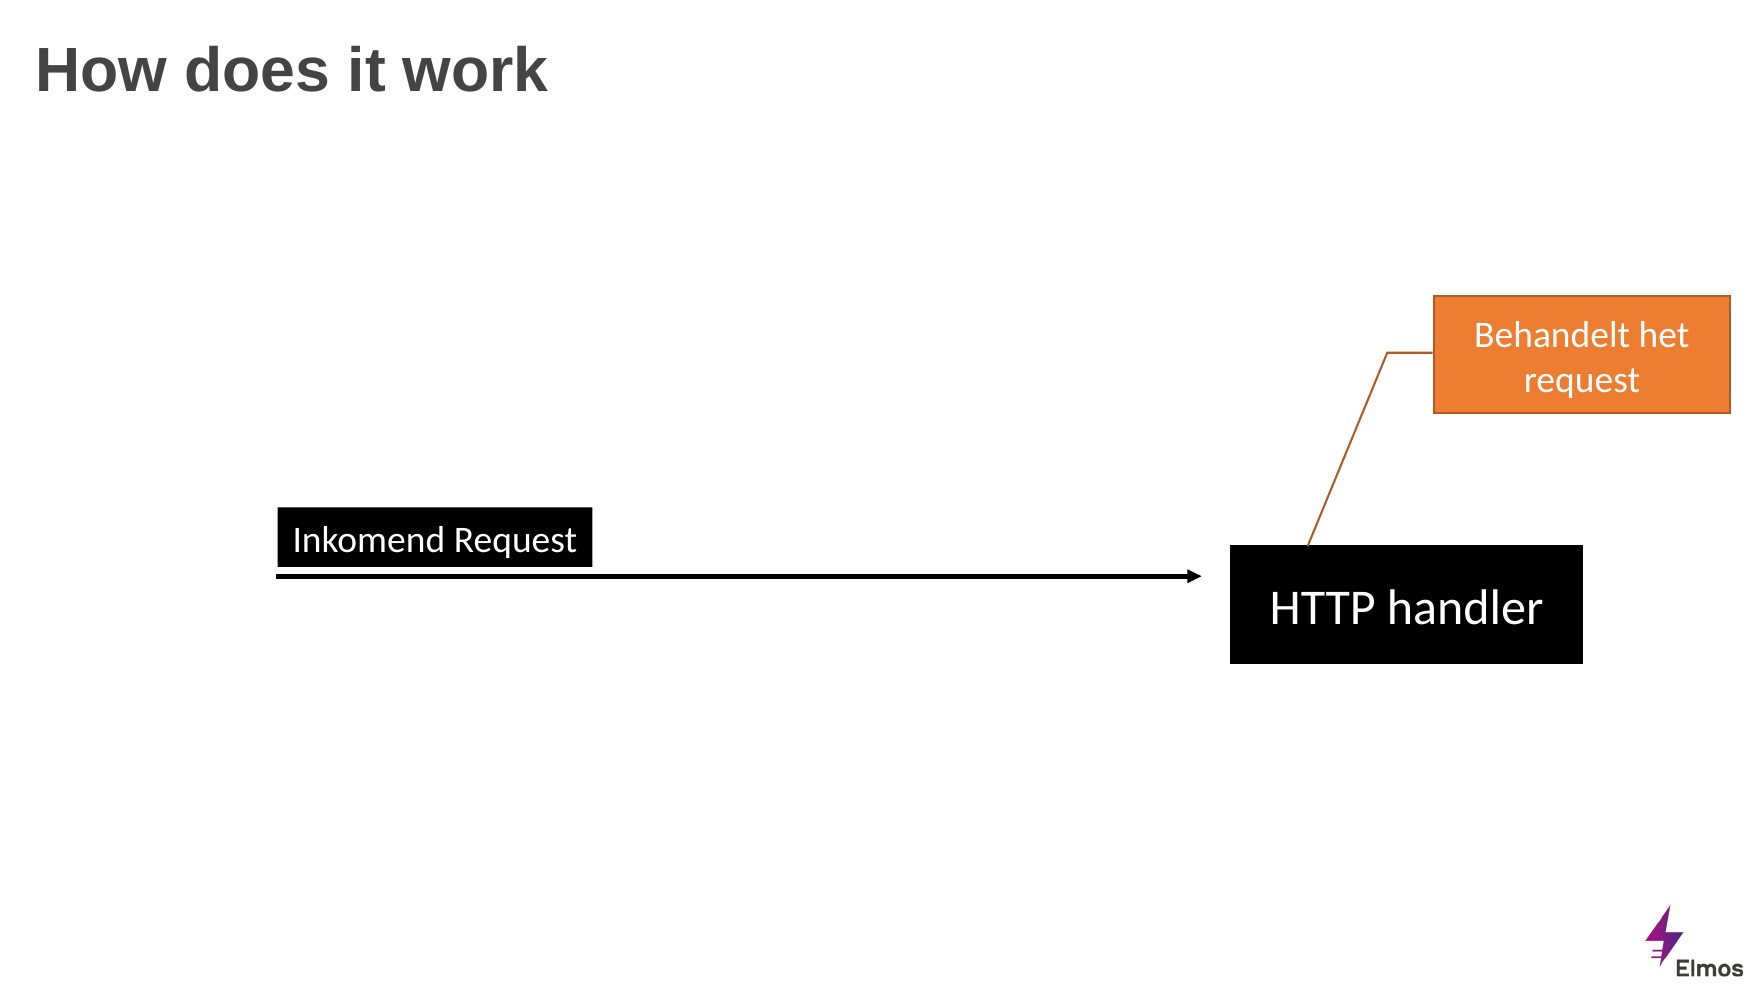

# How does it work
Behandelt het request
Inkomend Request
HTTP handler